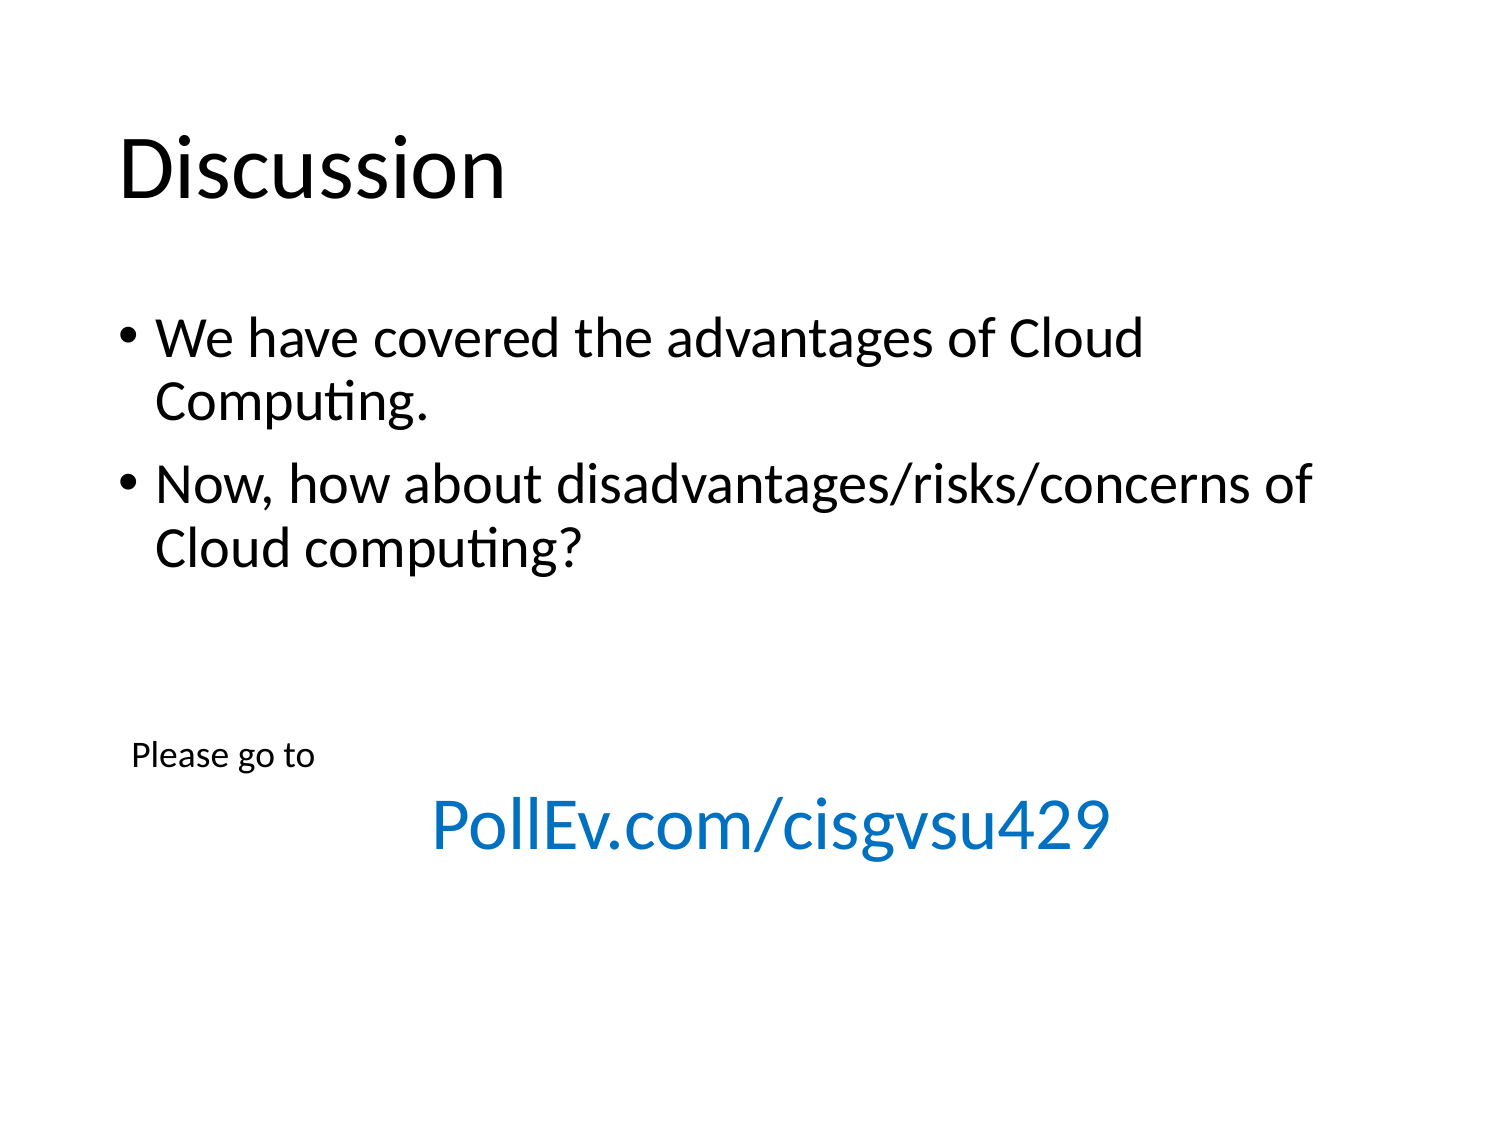

# Discussion
We have covered the advantages of Cloud Computing.
Now, how about disadvantages/risks/concerns of Cloud computing?

Please go to
PollEv.com/cisgvsu429